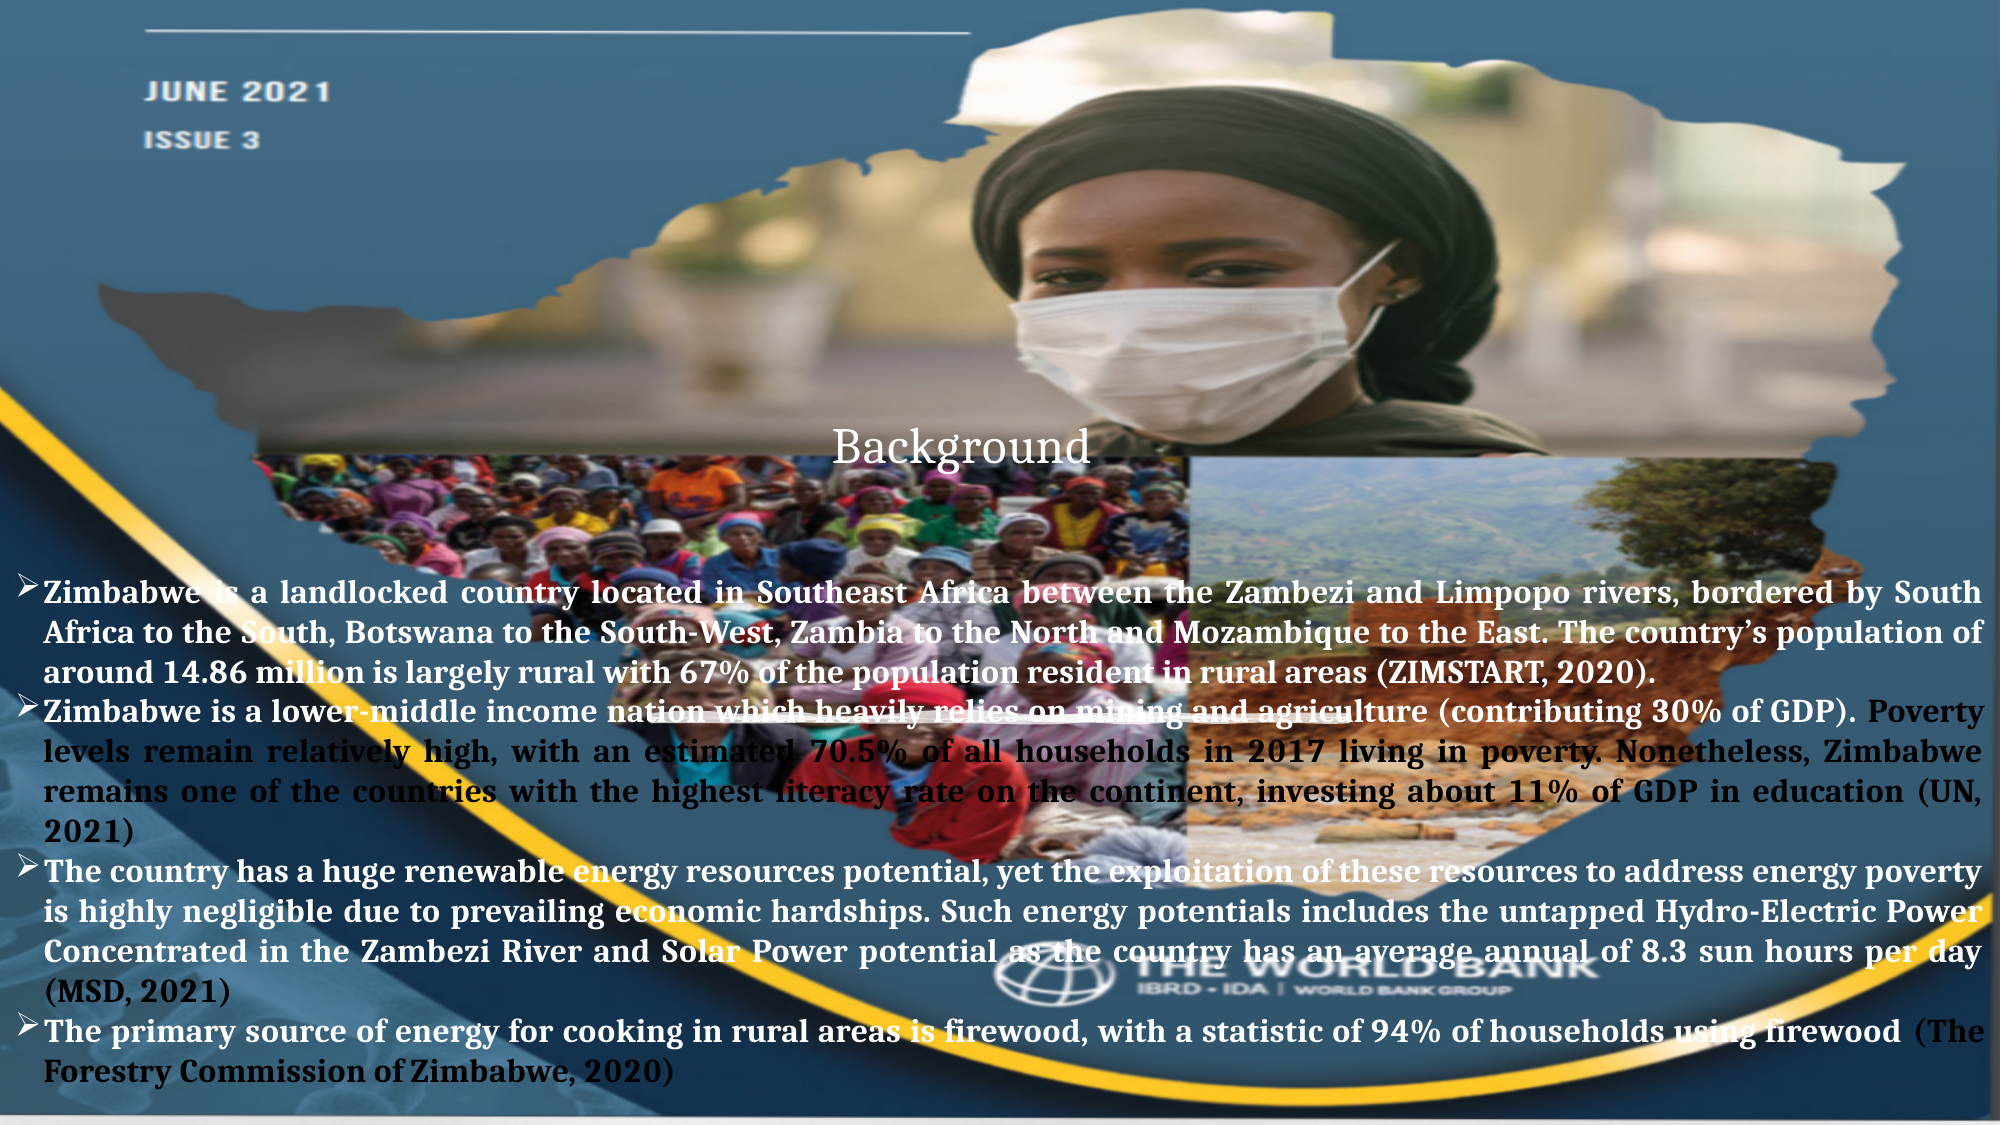

# Background
Zimbabwe is a landlocked country located in Southeast Africa between the Zambezi and Limpopo rivers, bordered by South Africa to the South, Botswana to the South-West, Zambia to the North and Mozambique to the East. The country’s population of around 14.86 million is largely rural with 67% of the population resident in rural areas (ZIMSTART, 2020).
Zimbabwe is a lower-middle income nation which heavily relies on mining and agriculture (contributing 30% of GDP). Poverty levels remain relatively high, with an estimated 70.5% of all households in 2017 living in poverty. Nonetheless, Zimbabwe remains one of the countries with the highest literacy rate on the continent, investing about 11% of GDP in education (UN, 2021)
The country has a huge renewable energy resources potential, yet the exploitation of these resources to address energy poverty is highly negligible due to prevailing economic hardships. Such energy potentials includes the untapped Hydro-Electric Power Concentrated in the Zambezi River and Solar Power potential as the country has an average annual of 8.3 sun hours per day (MSD, 2021)
The primary source of energy for cooking in rural areas is firewood, with a statistic of 94% of households using firewood (The Forestry Commission of Zimbabwe, 2020)